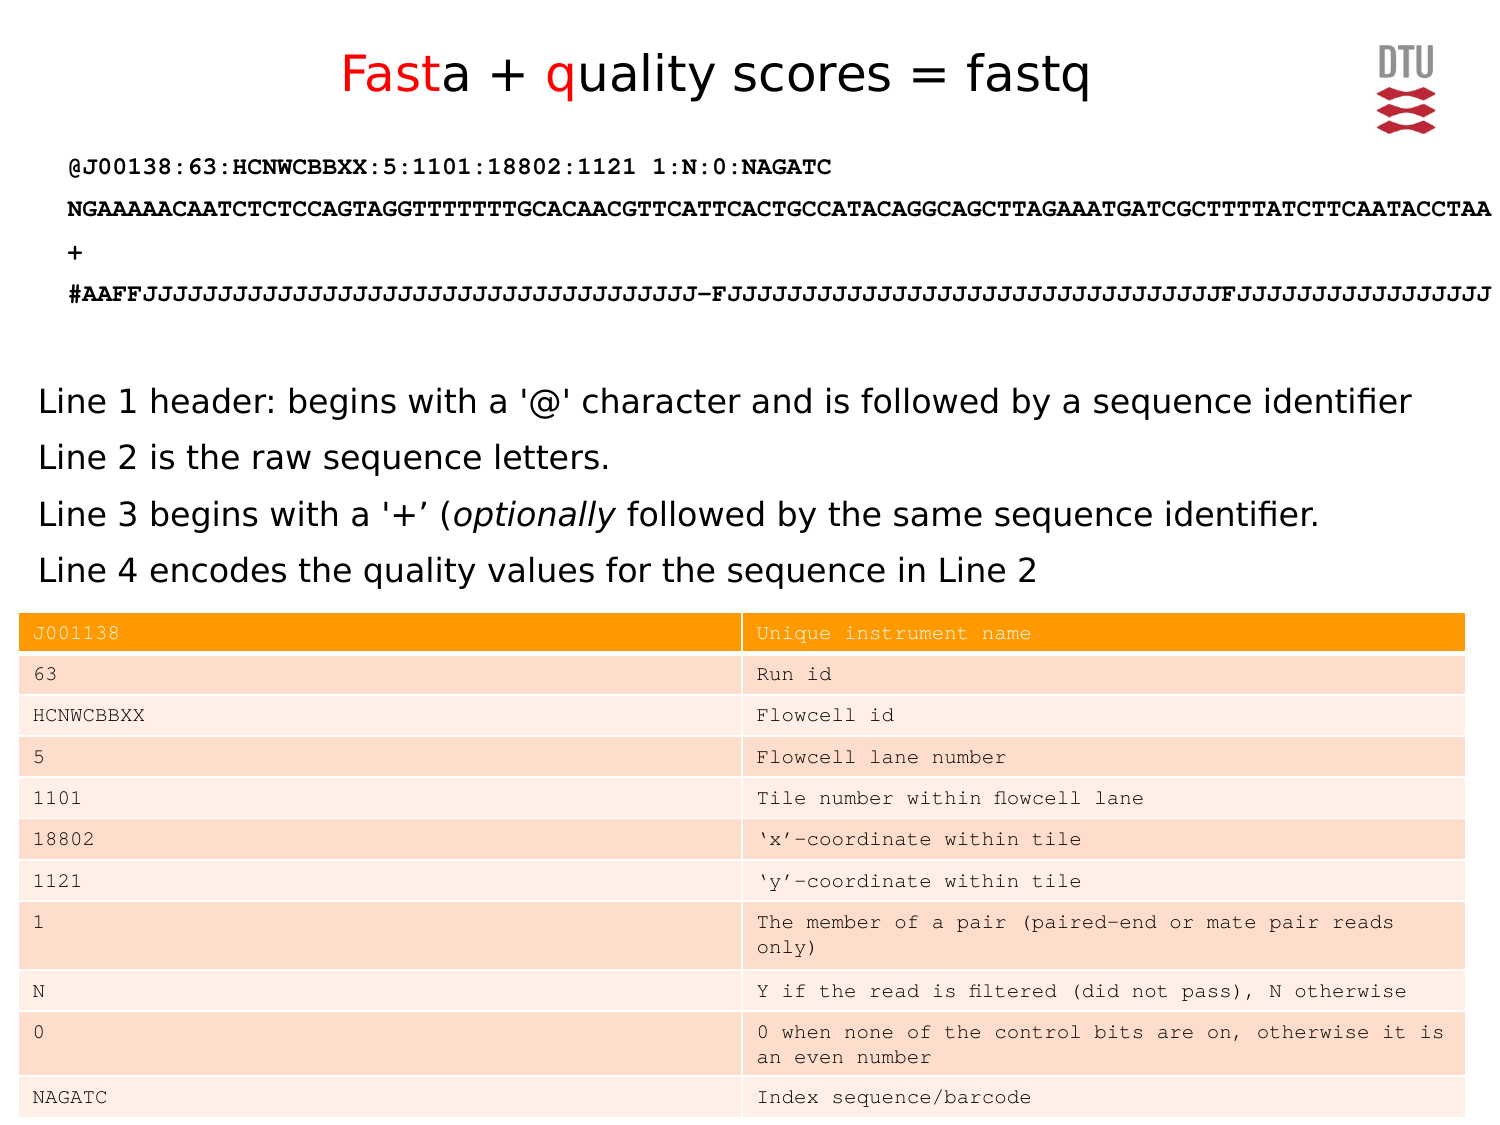

Fasta + quality scores = fastq

@J00138:63:HCNWCBBXX:5:1101:18802:1121 1:N:0:NAGATC
NGAAAAACAATCTCTCCAGTAGGTTTTTTTGCACAACGTTCATTCACTGCCATACAGGCAGCTTAGAAATGATCGCTTTTATCTTCAATACCTAA
+
#AAFFJJJJJJJJJJJJJJJJJJJJJJJJJJJJJJJJJJJJJ-FJJJJJJJJJJJJJJJJJJJJJJJJJJJJJJJJJFJJJJJJJJJJJJJJJJJ
Line 1 header: begins with a '@' character and is followed by a sequence identifier
Line 2 is the raw sequence letters.
Line 3 begins with a '+’ (optionally followed by the same sequence identifier.
Line 4 encodes the quality values for the sequence in Line 2
| J001138 | Unique instrument name |
| --- | --- |
| 63 | Run id |
| HCNWCBBXX | Flowcell id |
| 5 | Flowcell lane number |
| 1101 | Tile number within flowcell lane |
| 18802 | ‘x’-coordinate within tile |
| 1121 | ‘y’-coordinate within tile |
| 1 | The member of a pair (paired-end or mate pair reads only) |
| N | Y if the read is filtered (did not pass), N otherwise |
| 0 | 0 when none of the control bits are on, otherwise it is an even number |
| NAGATC | Index sequence/barcode |